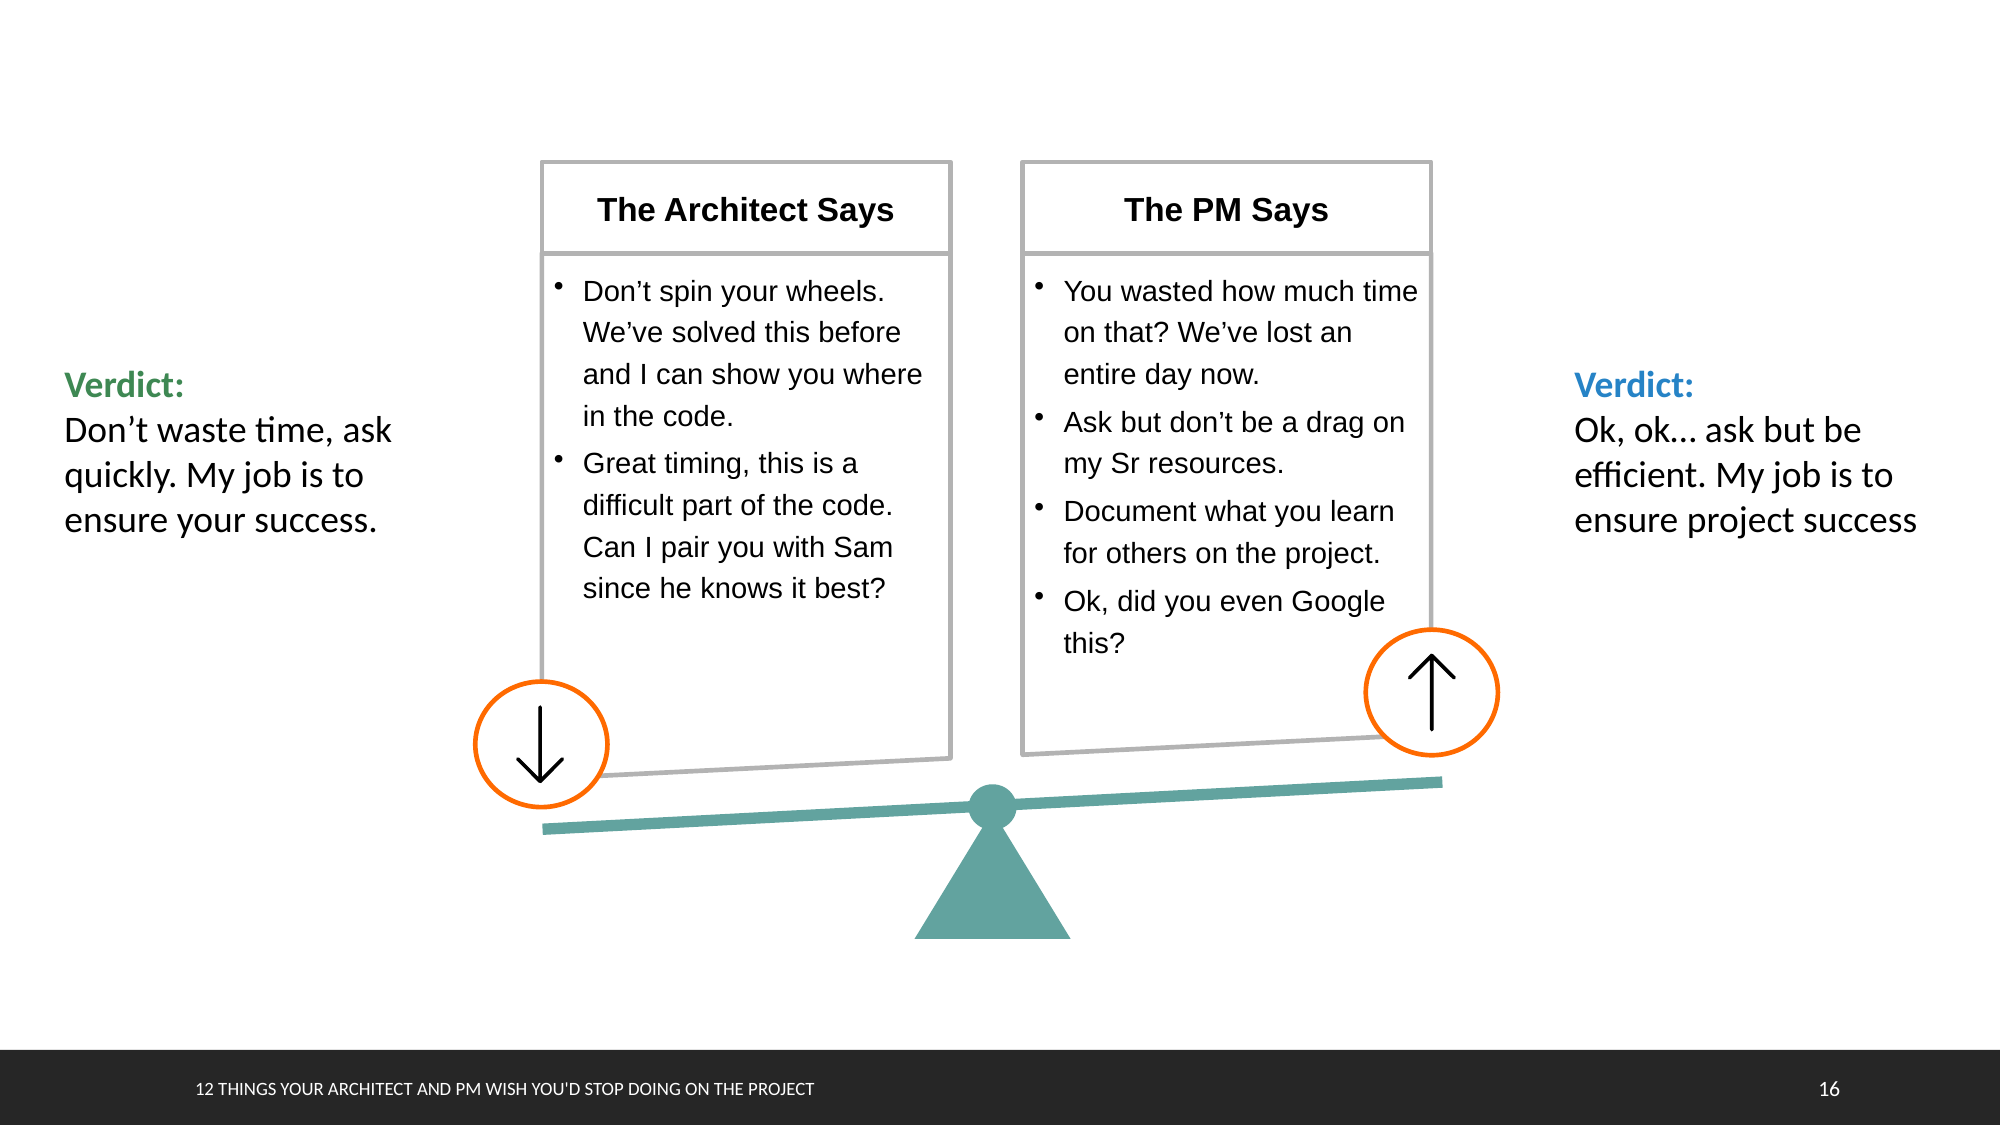

The Architect Says
The PM Says

You wasted how much time on that? We’ve lost an entire day now.
Ask but don’t be a drag on my Sr resources.
Document what you learn for others on the project.
Ok, did you even Google this?

Don’t spin your wheels. We’ve solved this before and I can show you where in the code.
Great timing, this is a difficult part of the code. Can I pair you with Sam since he knows it best?

Verdict:
Ok, ok… ask but be efficient. My job is to ensure project success
Verdict:
Don’t waste time, ask quickly. My job is to ensure your success.
12 things your Architect and PM wish you'd stop doing on the project
16